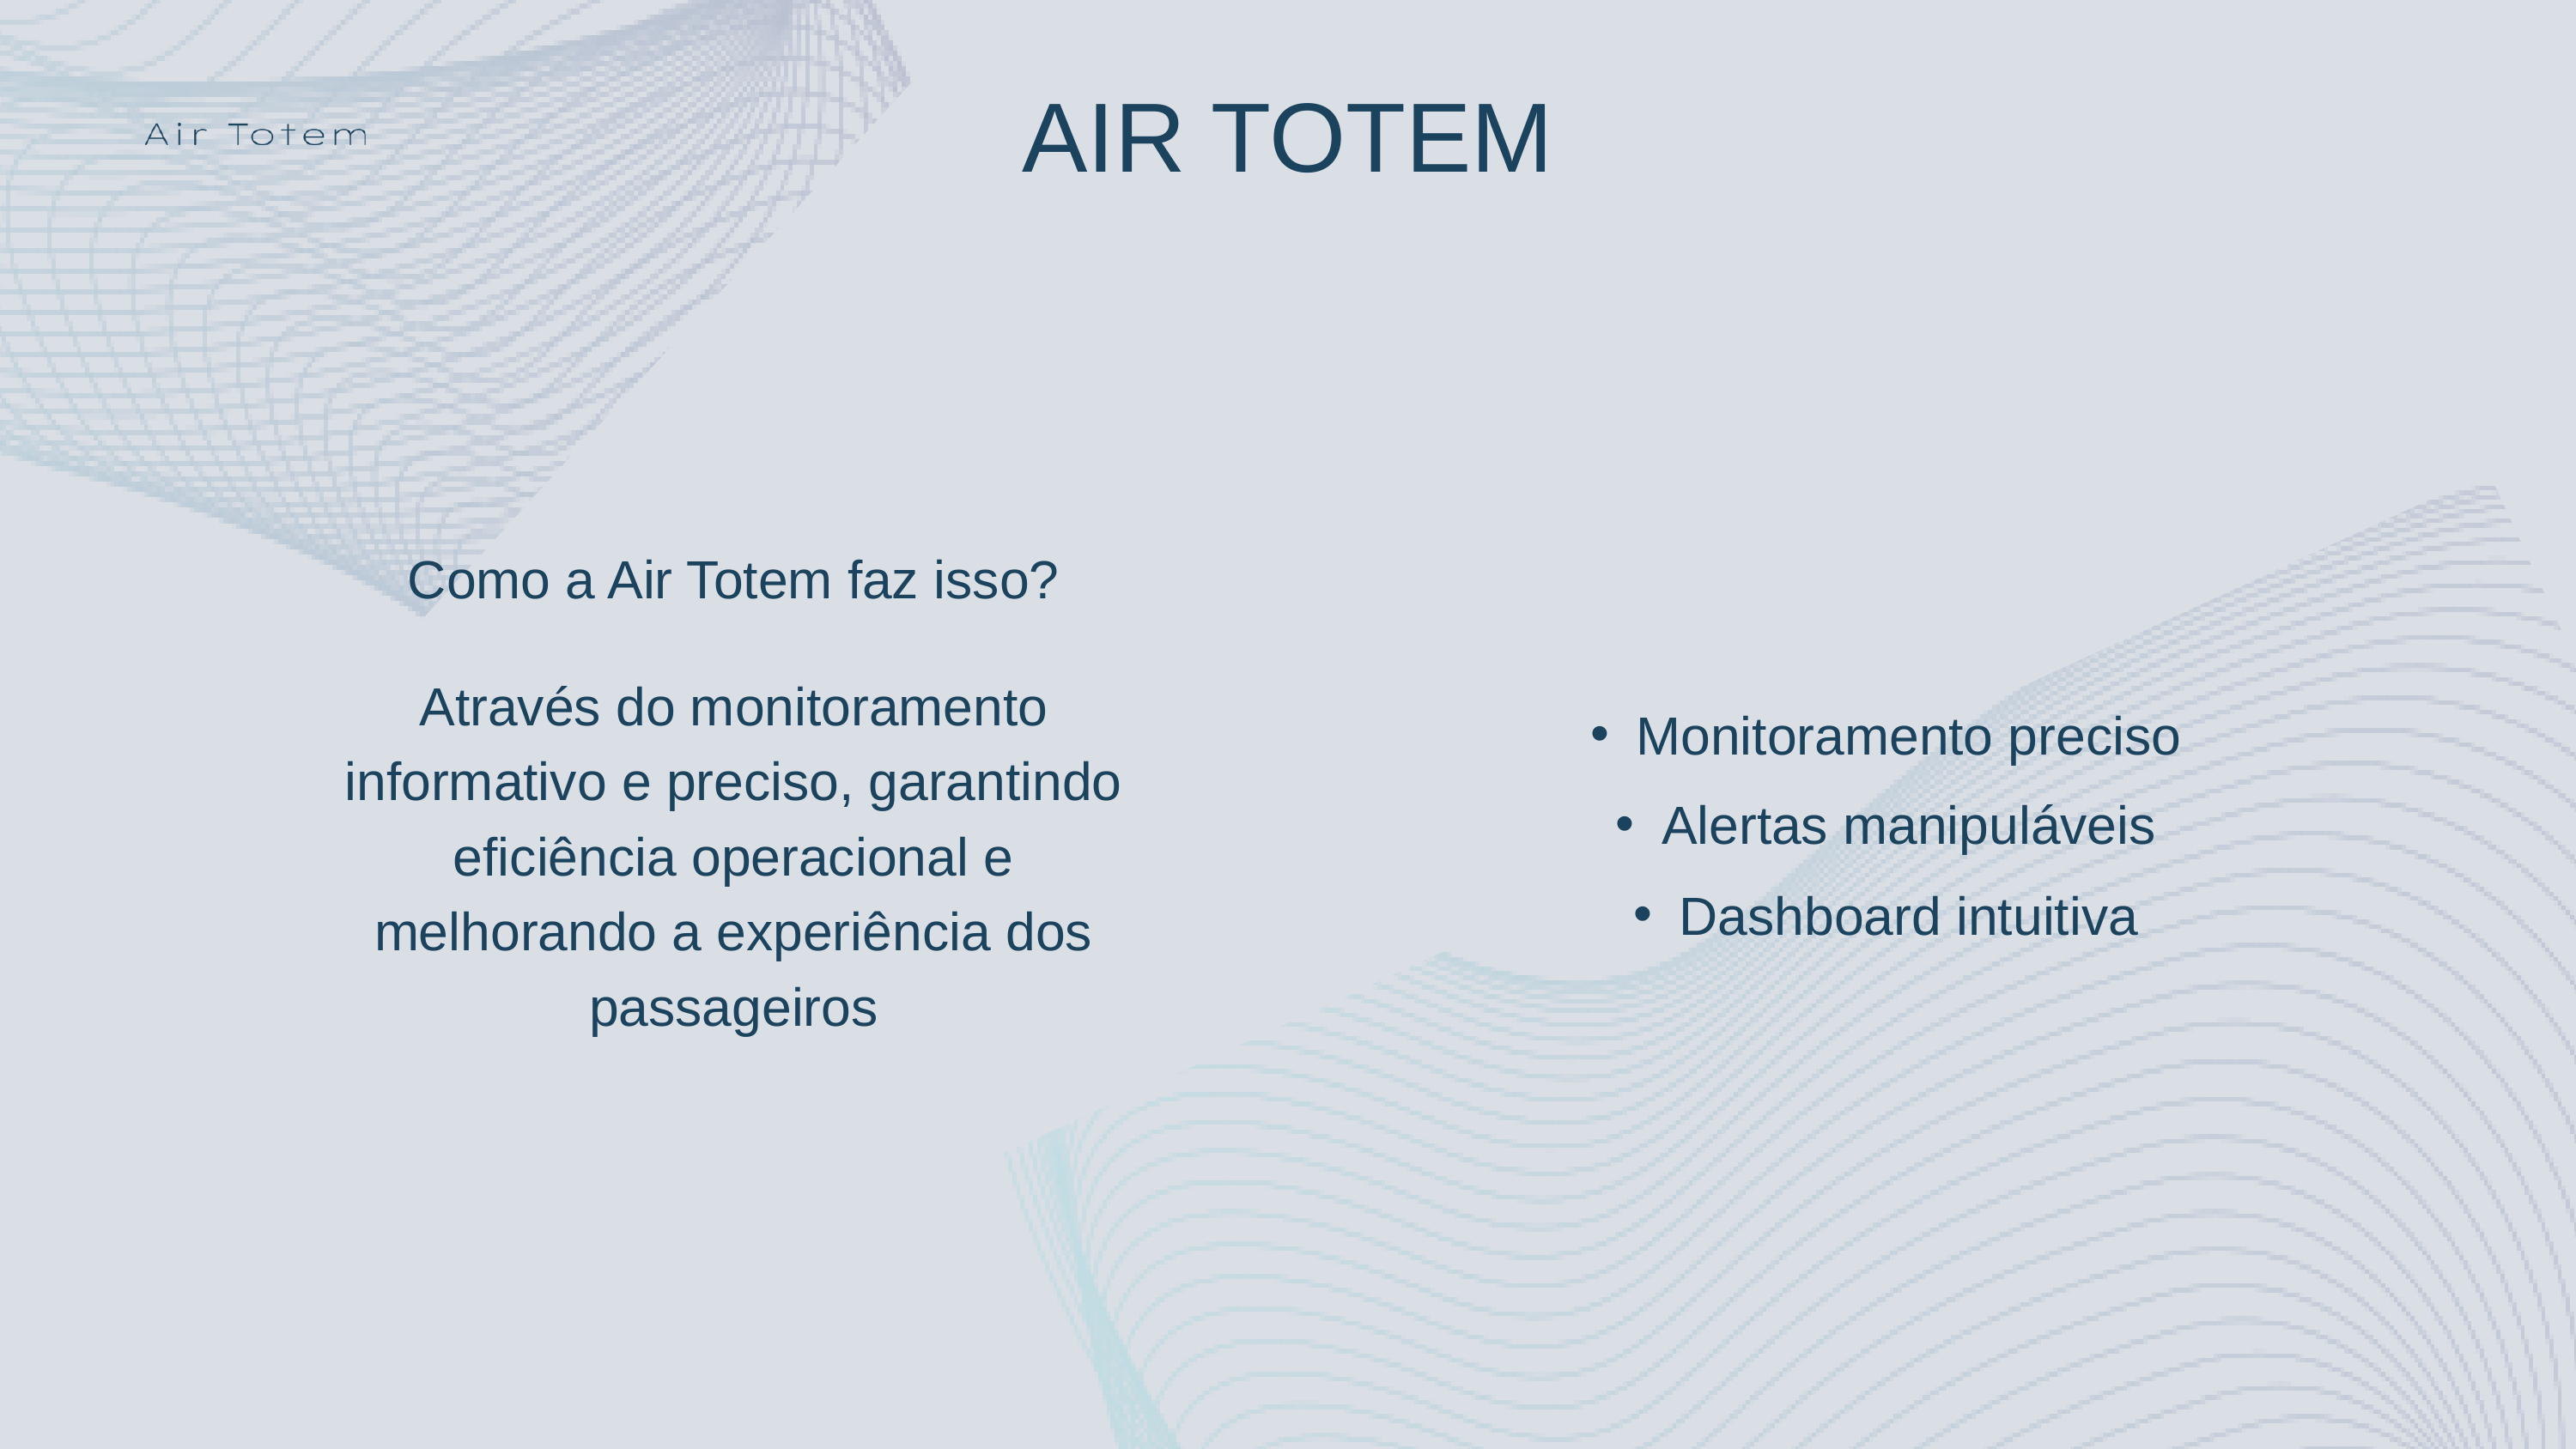

AIR TOTEM

Como a Air Totem faz isso?
Através do monitoramento informativo e preciso, garantindo eficiência operacional e melhorando a experiência dos passageiros
Monitoramento preciso

Alertas manipuláveis
Dashboard intuitiva